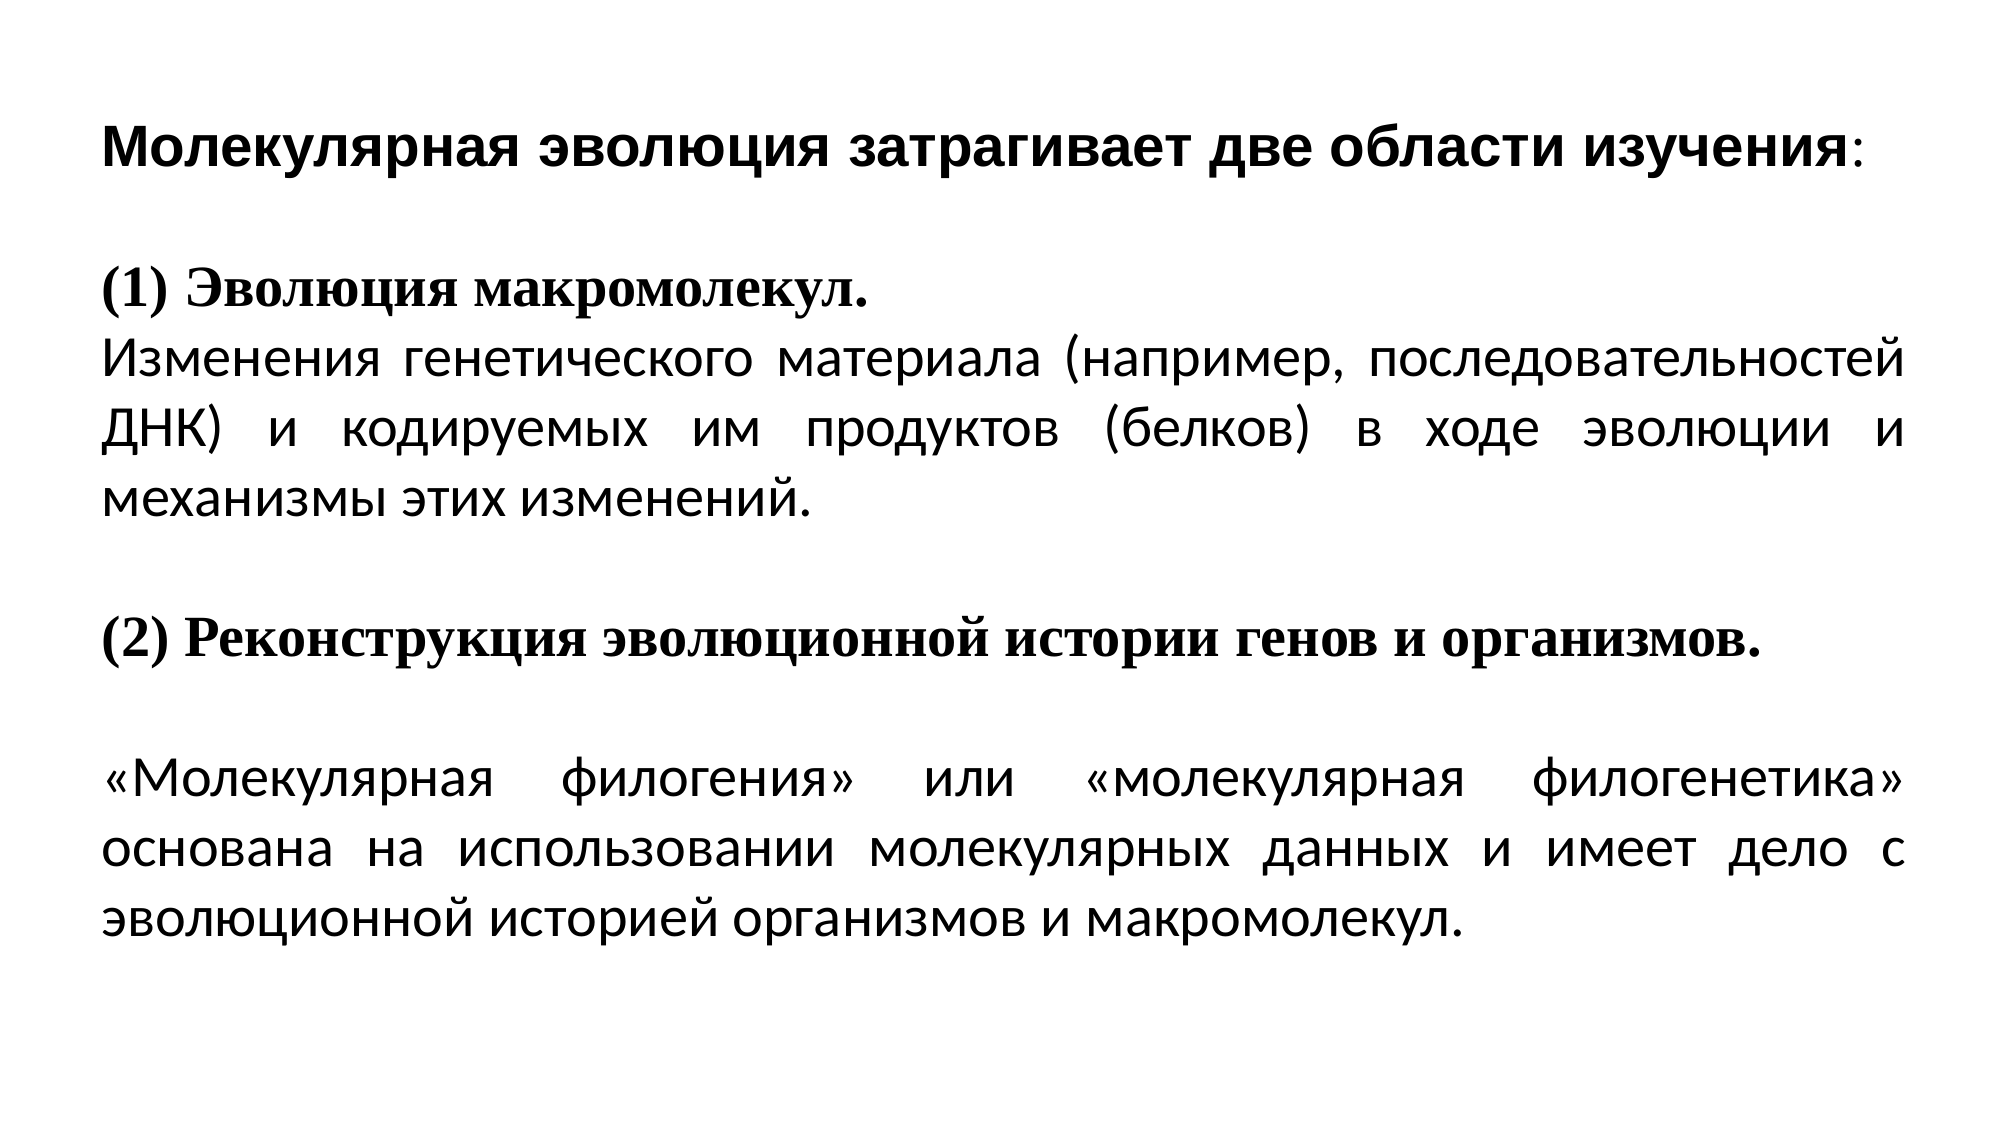

Молекулярная эволюция затрагивает две области изучения:
 Эволюция макромолекул.
Изменения генетического материала (например, последовательностей ДНК) и кодируемых им продуктов (белков) в ходе эволюции и механизмы этих изменений.

(2) Реконструкция эволюционной истории генов и организмов.

«Молекулярная филогения» или «молекулярная филогенетика» основана на использовании молекулярных данных и имеет дело с эволюционной историей организмов и макромолекул.